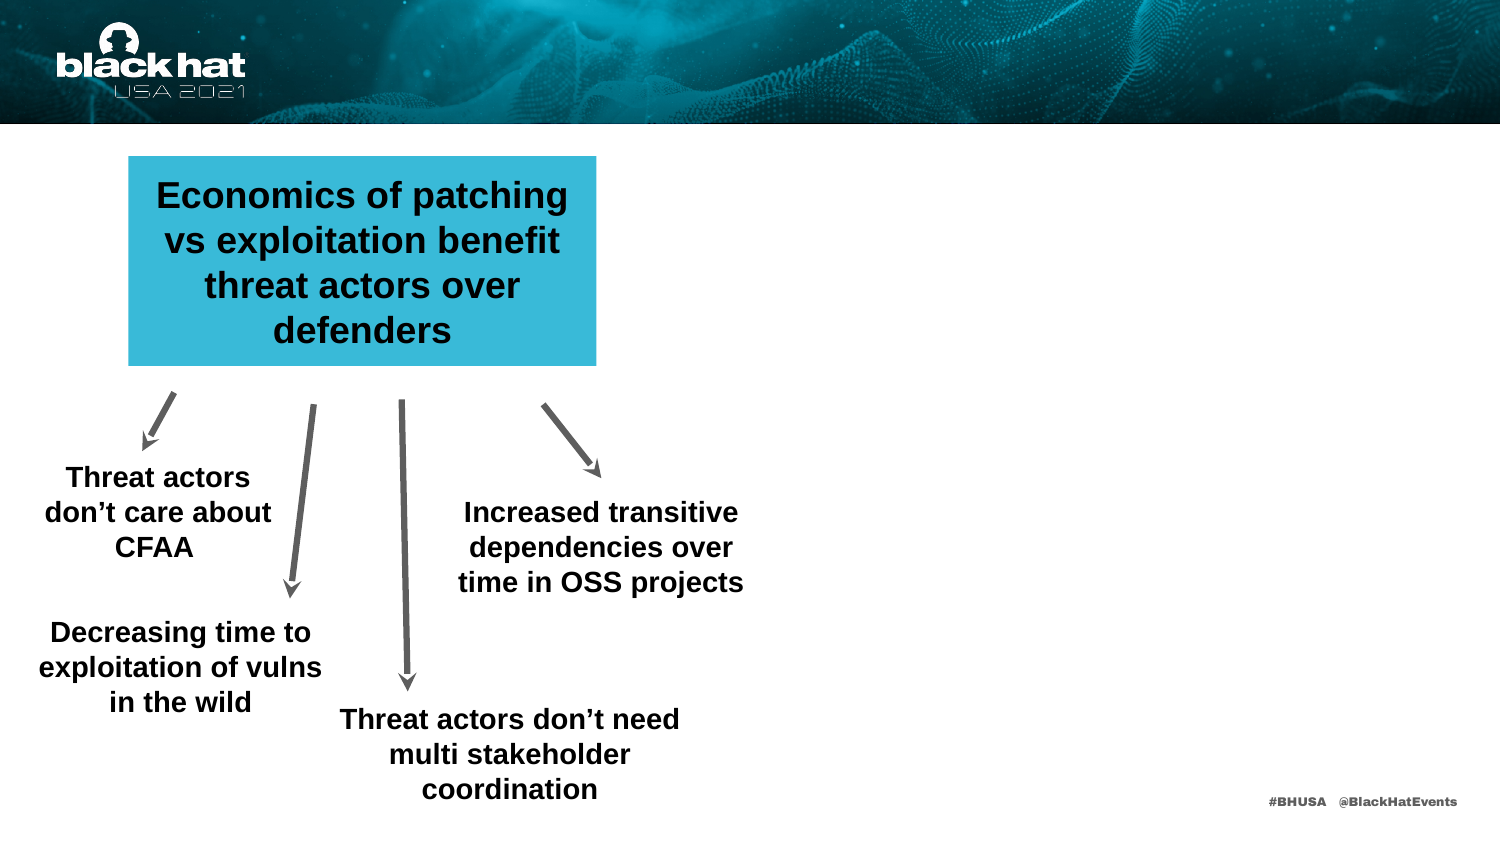

Economics of patching vs exploitation benefit threat actors over defenders
Threat actors don’t care about CFAA
Increased transitive dependencies over time in OSS projects
Decreasing time to exploitation of vulns in the wild
Threat actors don’t need multi stakeholder coordination